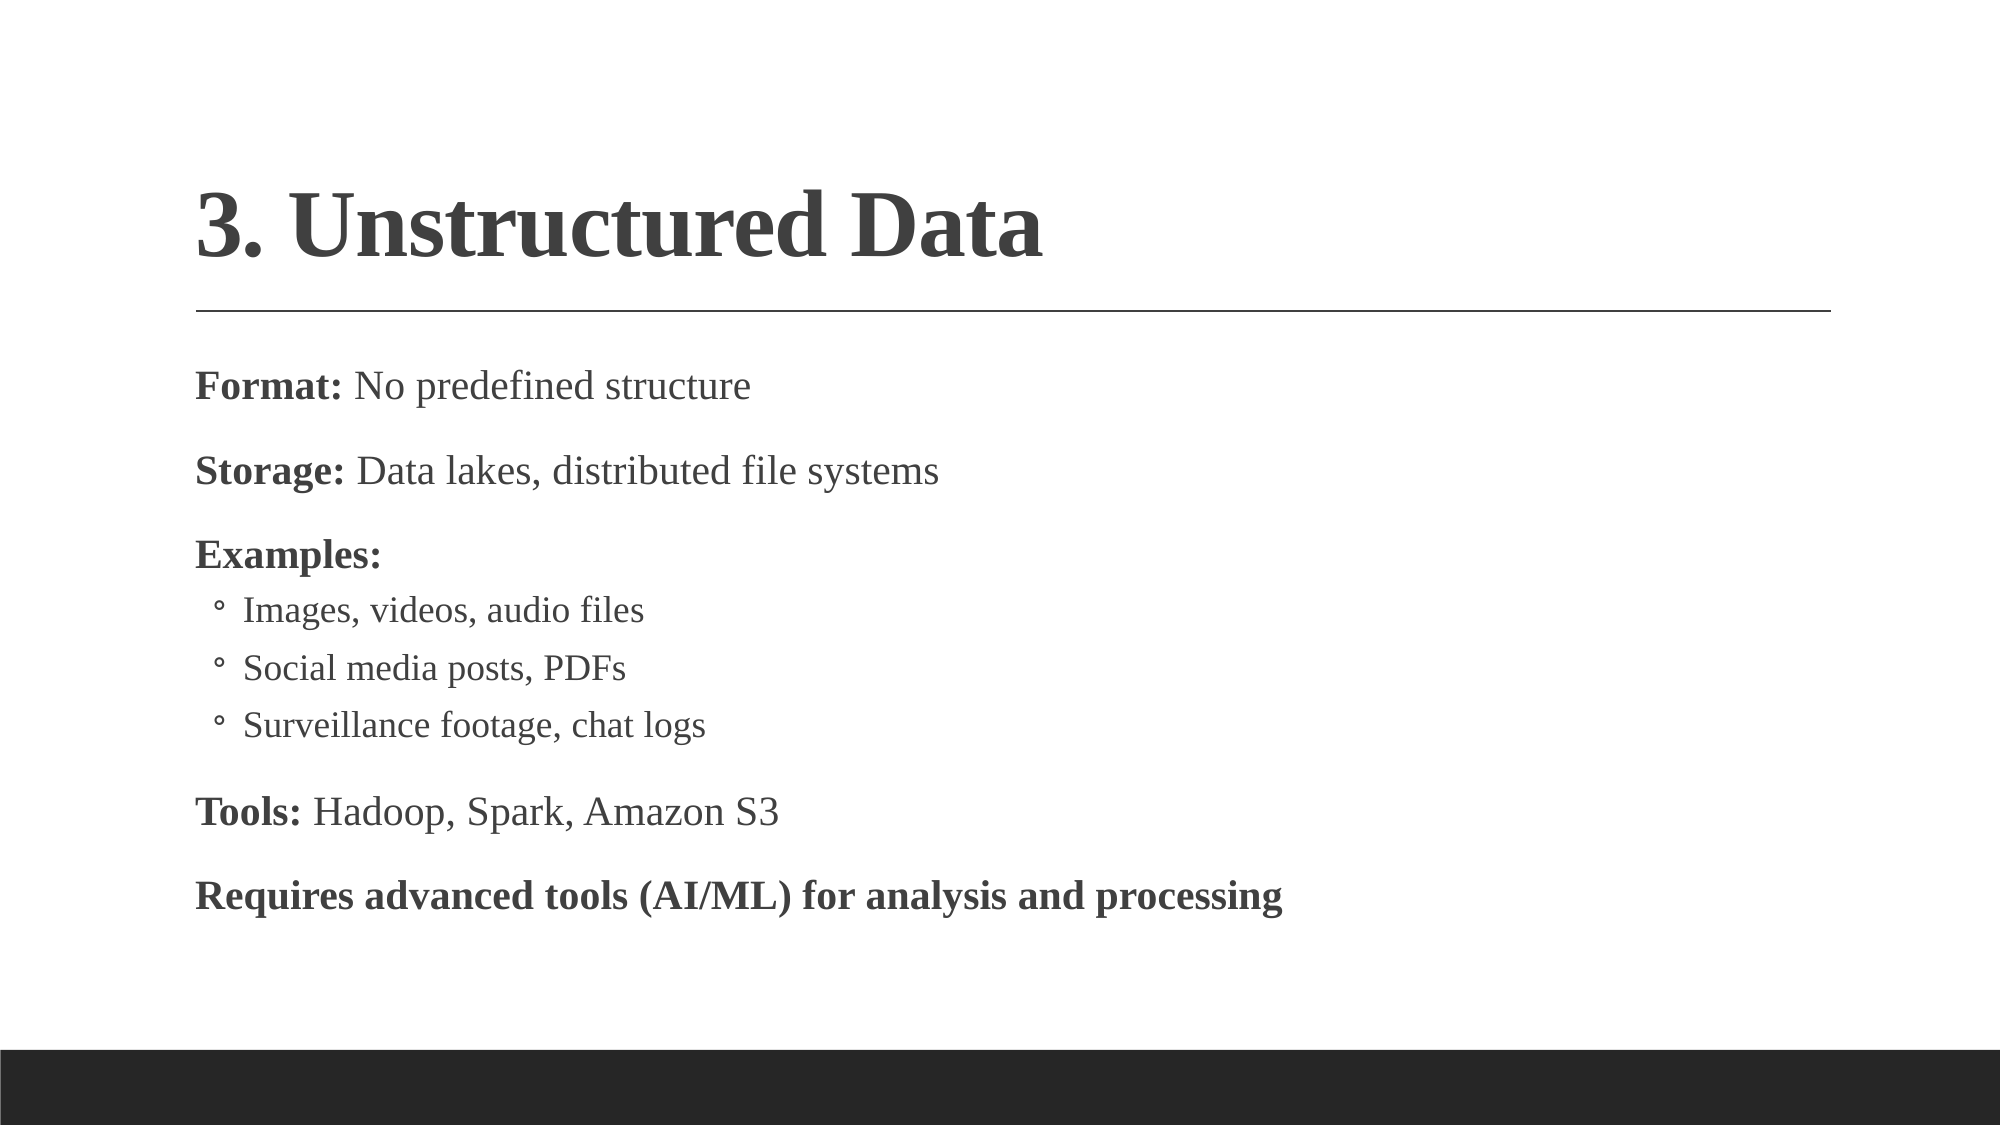

# 3. Unstructured Data
Format: No predefined structure
Storage: Data lakes, distributed file systems
Examples:
Images, videos, audio files
Social media posts, PDFs
Surveillance footage, chat logs
Tools: Hadoop, Spark, Amazon S3
Requires advanced tools (AI/ML) for analysis and processing